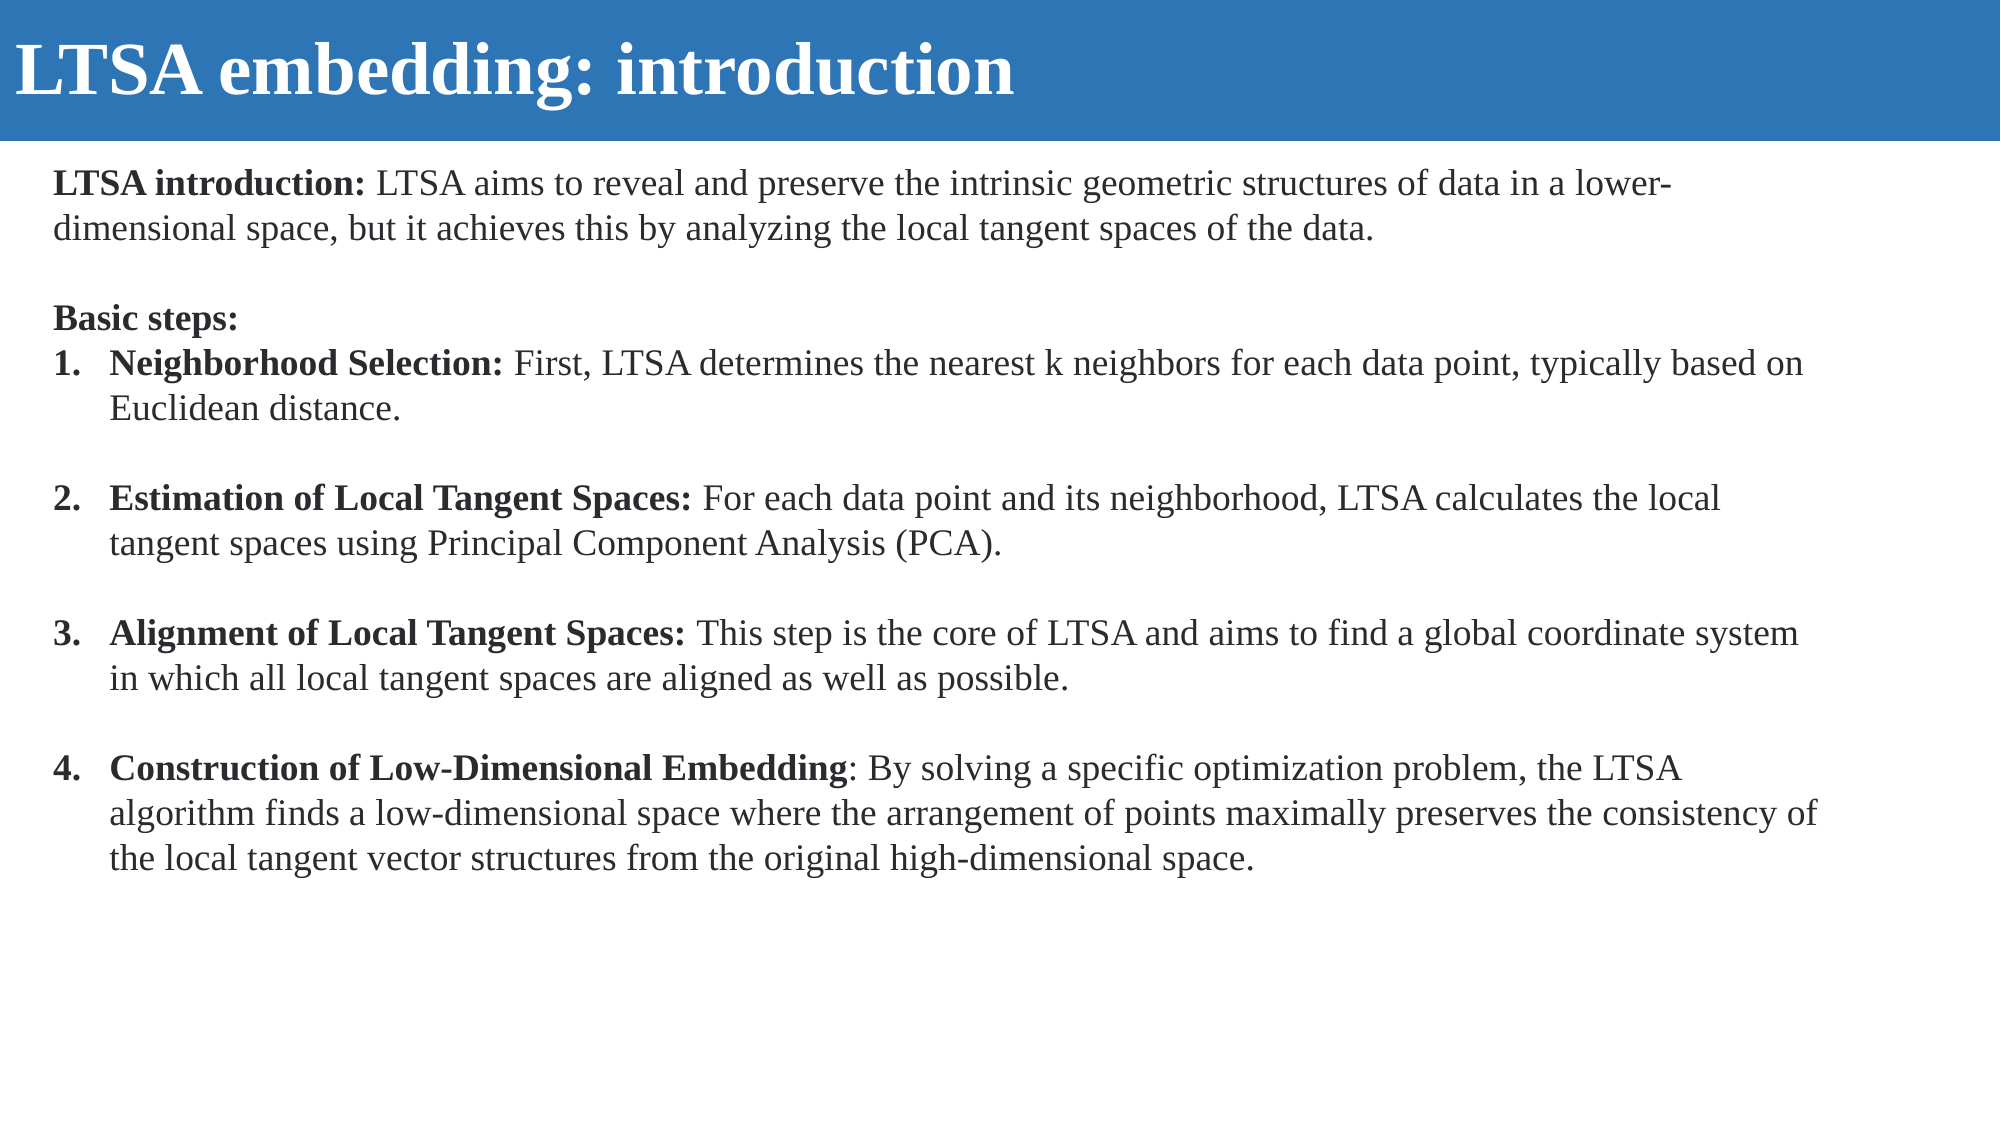

LTSA embedding: introduction
LTSA introduction: LTSA aims to reveal and preserve the intrinsic geometric structures of data in a lower-dimensional space, but it achieves this by analyzing the local tangent spaces of the data.

Basic steps:
Neighborhood Selection: First, LTSA determines the nearest k neighbors for each data point, typically based on Euclidean distance.

Estimation of Local Tangent Spaces: For each data point and its neighborhood, LTSA calculates the local tangent spaces using Principal Component Analysis (PCA).

Alignment of Local Tangent Spaces: This step is the core of LTSA and aims to find a global coordinate system in which all local tangent spaces are aligned as well as possible.

Construction of Low-Dimensional Embedding: By solving a specific optimization problem, the LTSA algorithm finds a low-dimensional space where the arrangement of points maximally preserves the consistency of the local tangent vector structures from the original high-dimensional space.